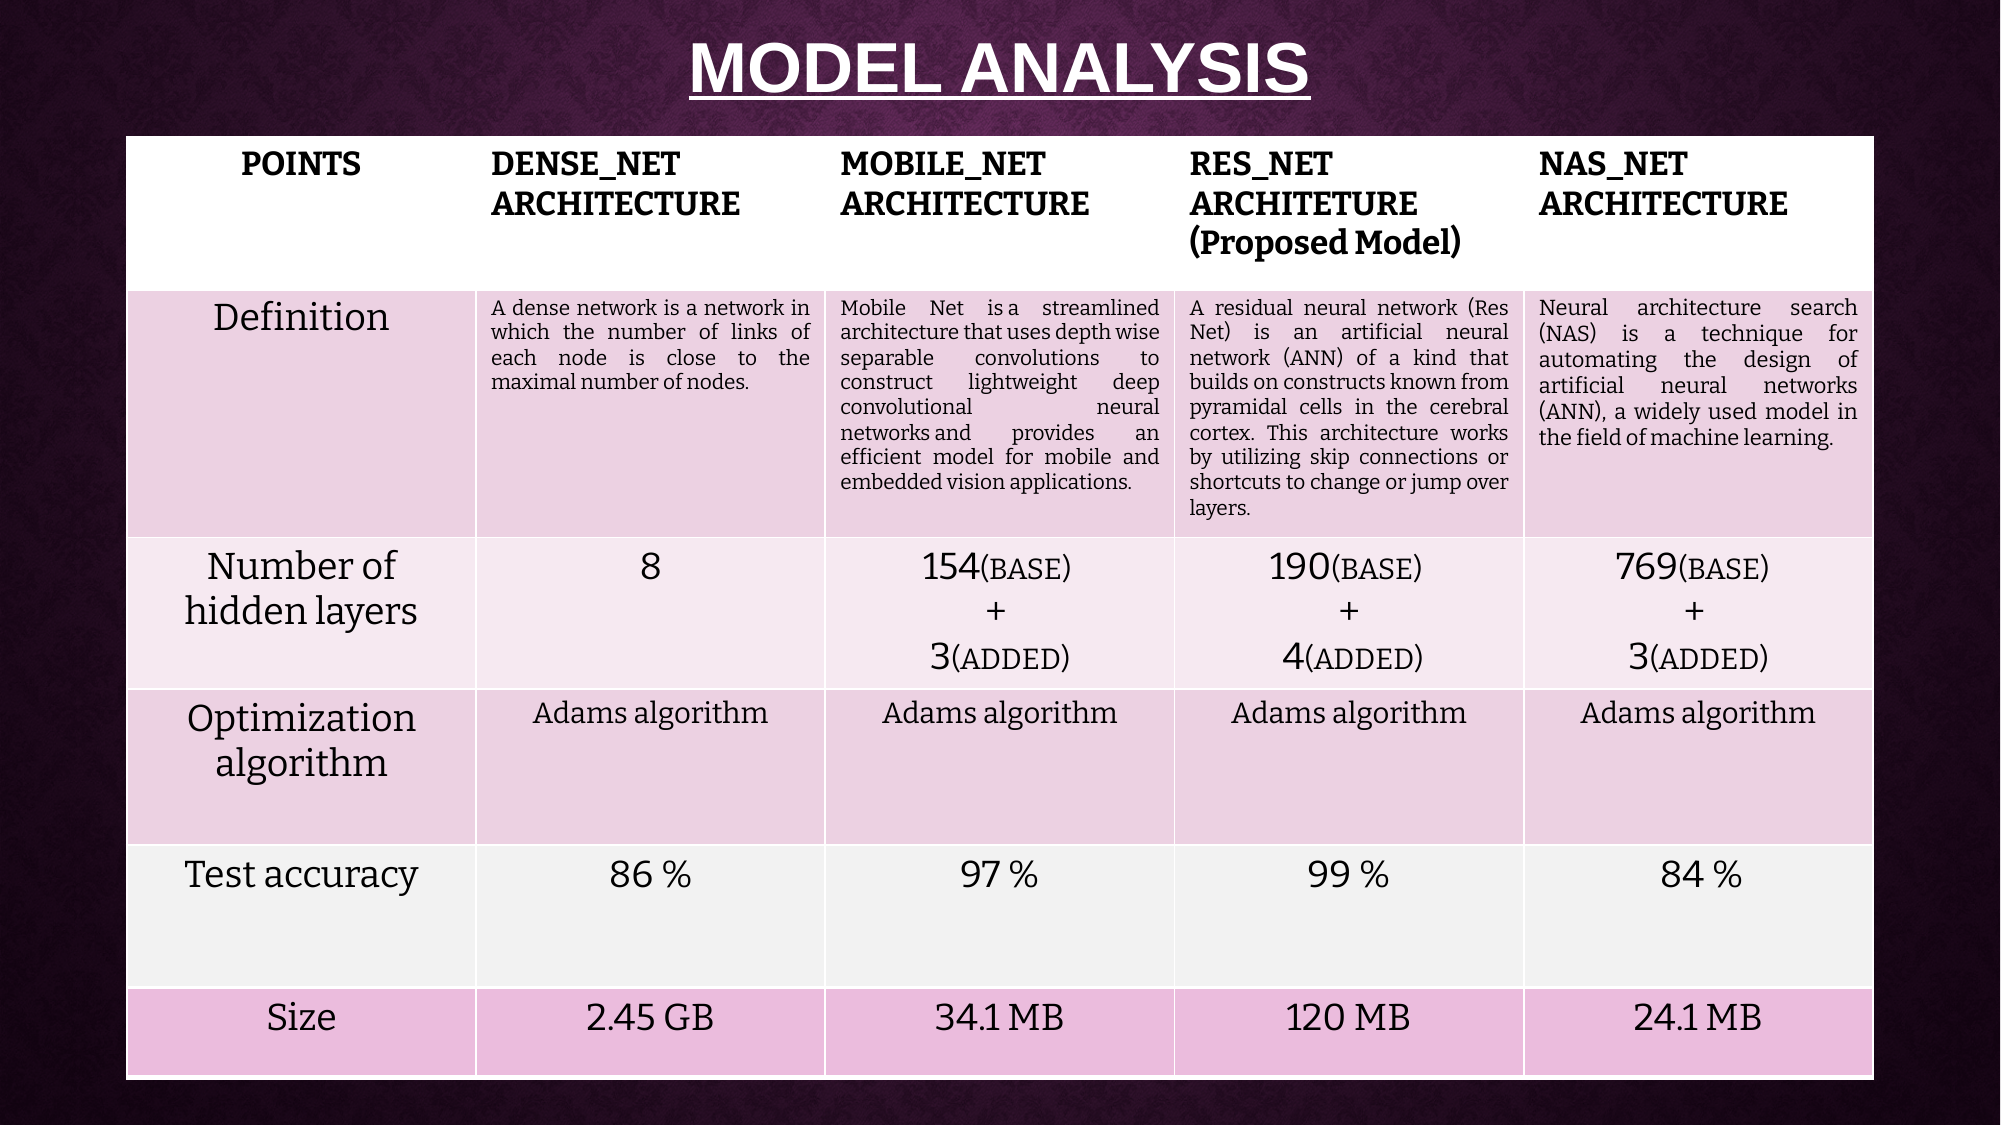

# MODEL ANALYSIS
| POINTS | DENSE\_NET ARCHITECTURE | MOBILE\_NET ARCHITECTURE | RES\_NET ARCHITETURE (Proposed Model) | NAS\_NET ARCHITECTURE |
| --- | --- | --- | --- | --- |
| Definition | A dense network is a network in which the number of links of each node is close to the maximal number of nodes. | Mobile Net is a streamlined architecture that uses depth wise separable convolutions to construct lightweight deep convolutional neural networks and provides an efficient model for mobile and embedded vision applications. | A residual neural network (Res Net) is an artificial neural network (ANN) of a kind that builds on constructs known from pyramidal cells in the cerebral cortex. This architecture works by utilizing skip connections or shortcuts to change or jump over layers. | Neural architecture search (NAS) is a technique for automating the design of artificial neural networks (ANN), a widely used model in the field of machine learning. |
| Number of hidden layers | 8 | 154(BASE) + 3(ADDED) | 190(BASE) + 4(ADDED) | 769(BASE) + 3(ADDED) |
| Optimization algorithm | Adams algorithm | Adams algorithm | Adams algorithm | Adams algorithm |
| Test accuracy | 86 % | 97 % | 99 % | 84 % |
| --- | --- | --- | --- | --- |
| Size | 2.45 GB | 34.1 MB | 120 MB | 24.1 MB |
| --- | --- | --- | --- | --- |